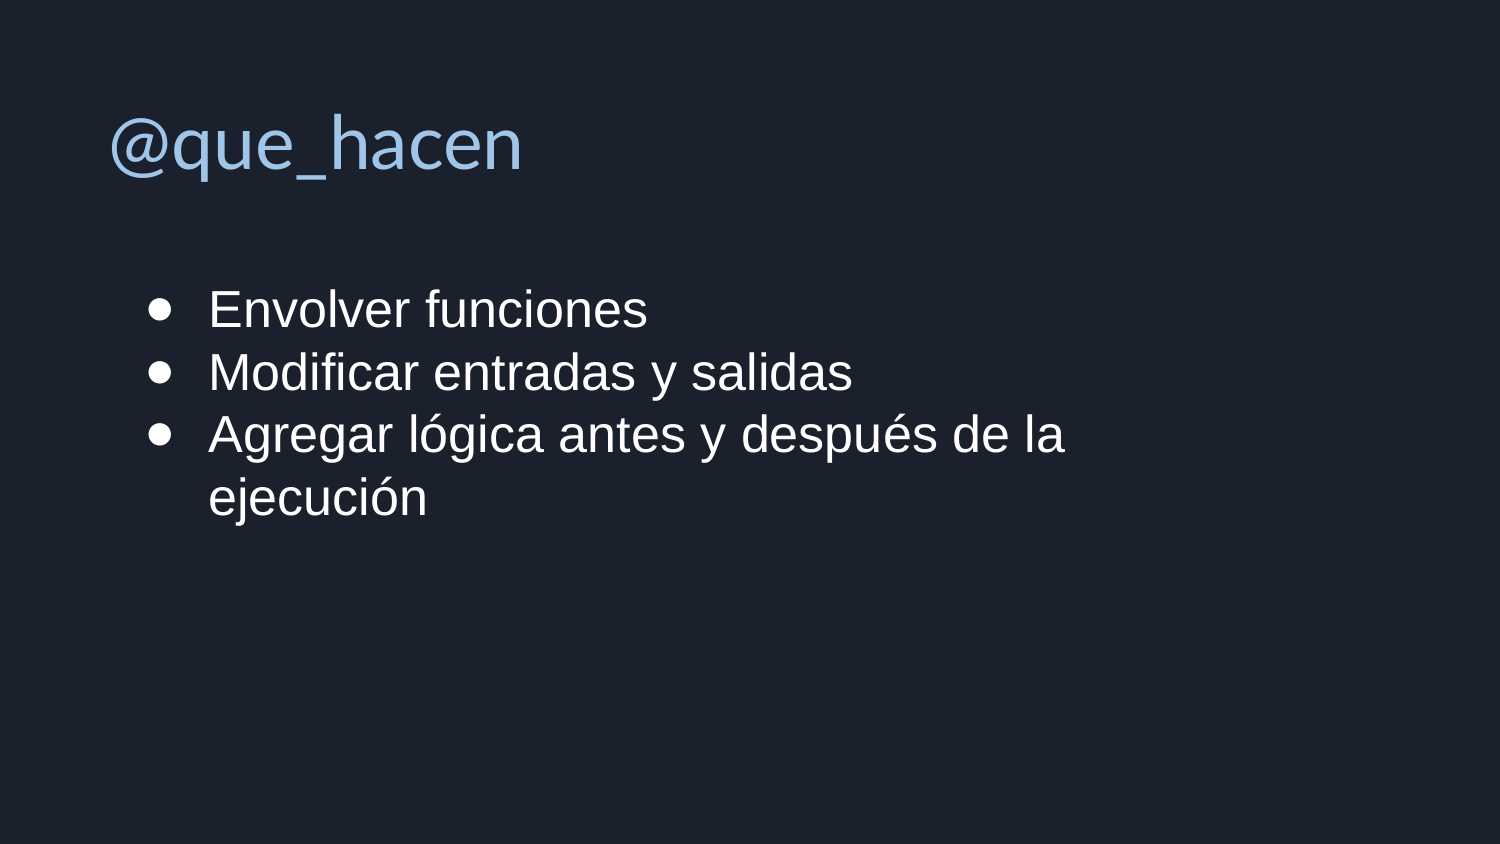

@que_hacen
Envolver funciones
Modificar entradas y salidas
Agregar lógica antes y después de la ejecución